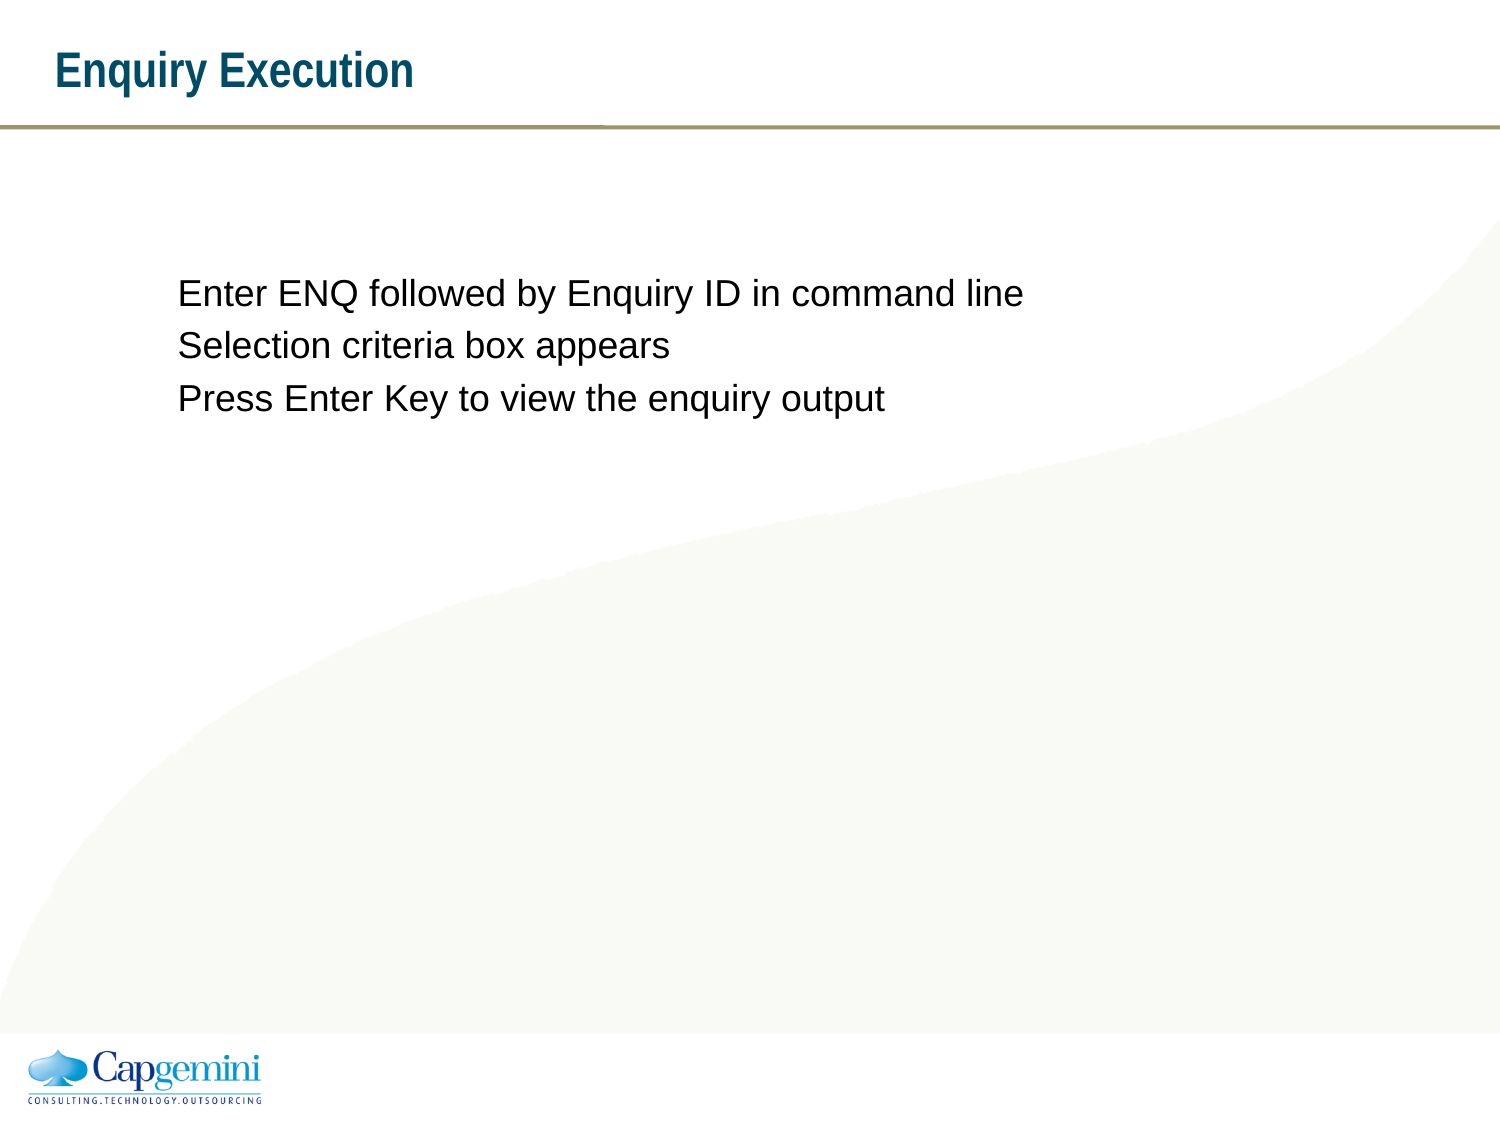

# Enquiry Execution
Enter ENQ followed by Enquiry ID in command line
Selection criteria box appears
Press Enter Key to view the enquiry output